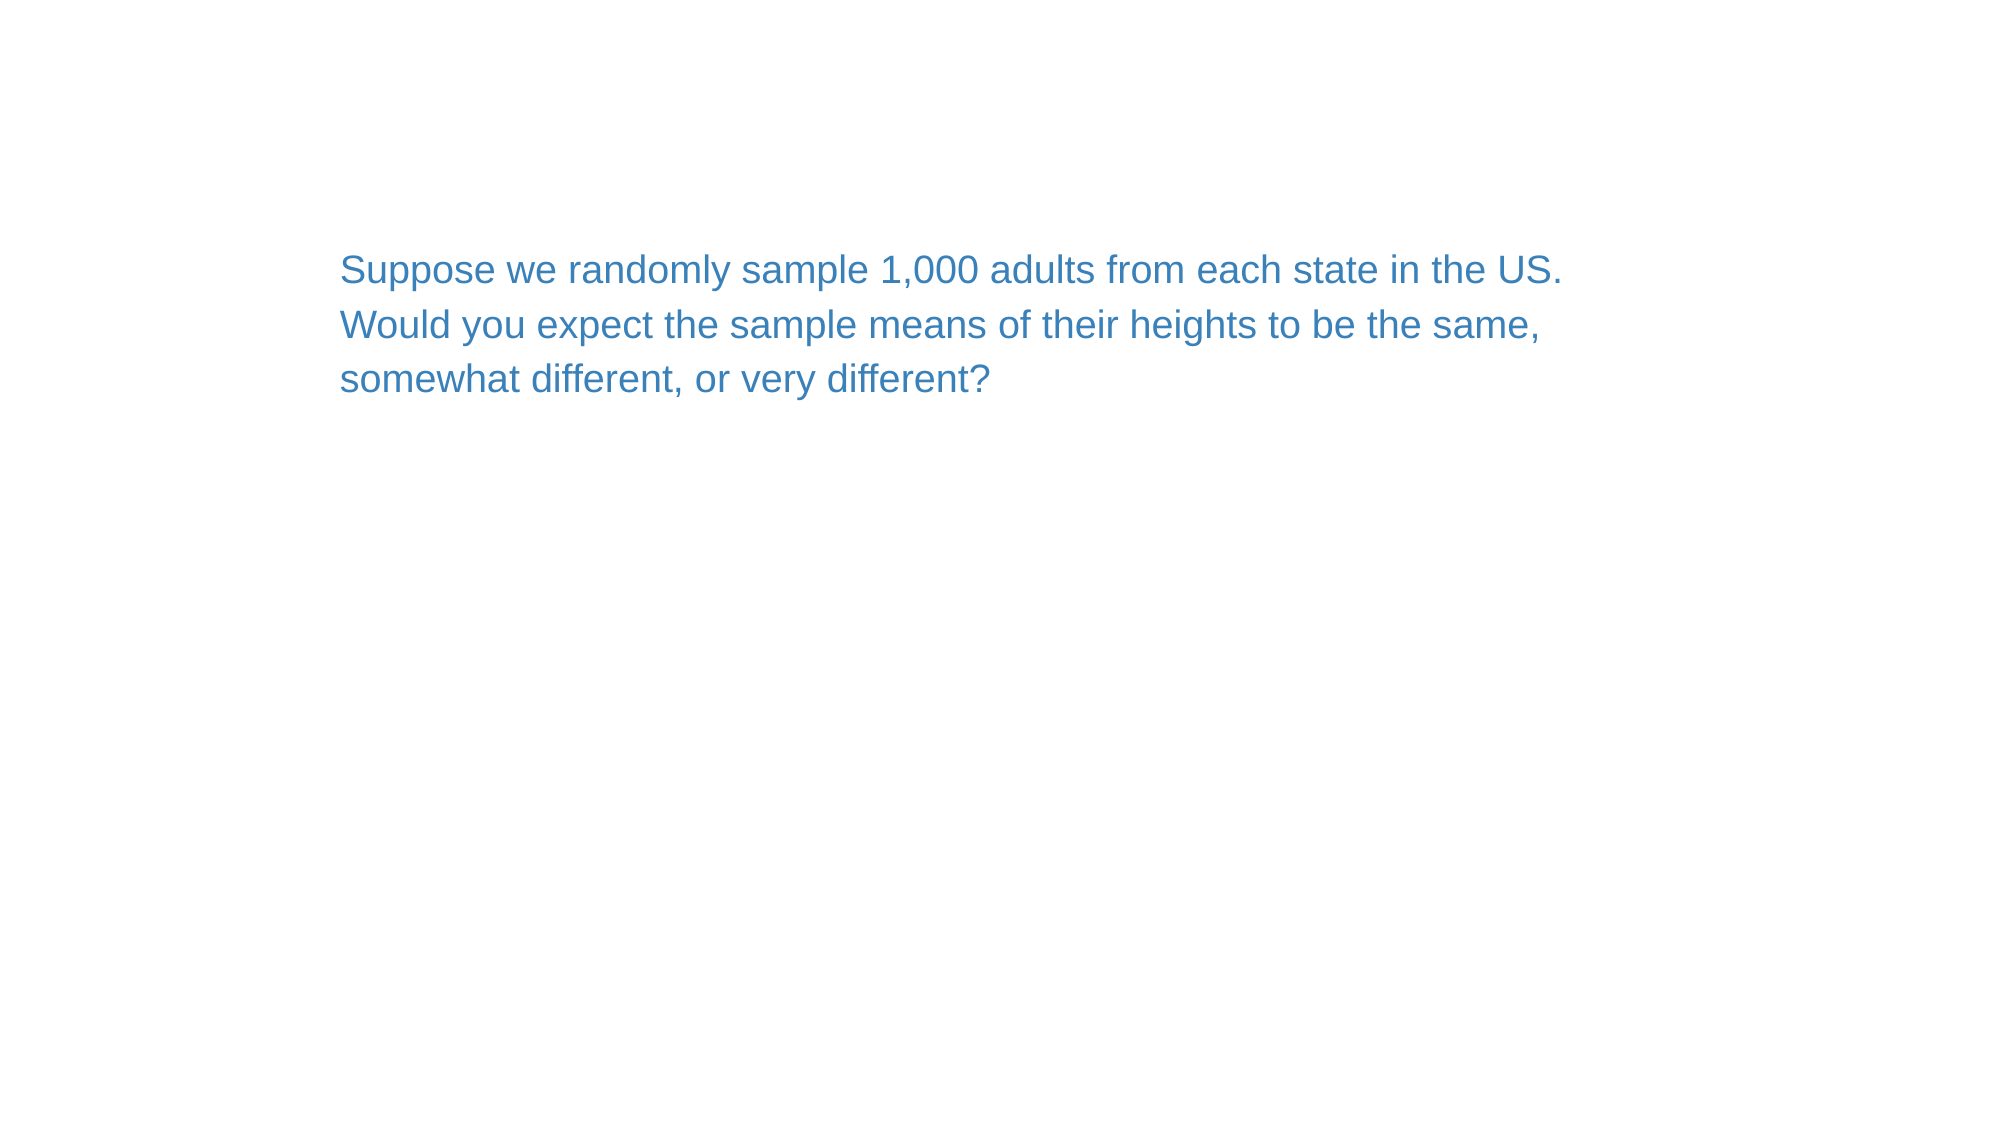

Suppose we randomly sample 1,000 adults from each state in the US. Would you expect the sample means of their heights to be the same, somewhat different, or very different?